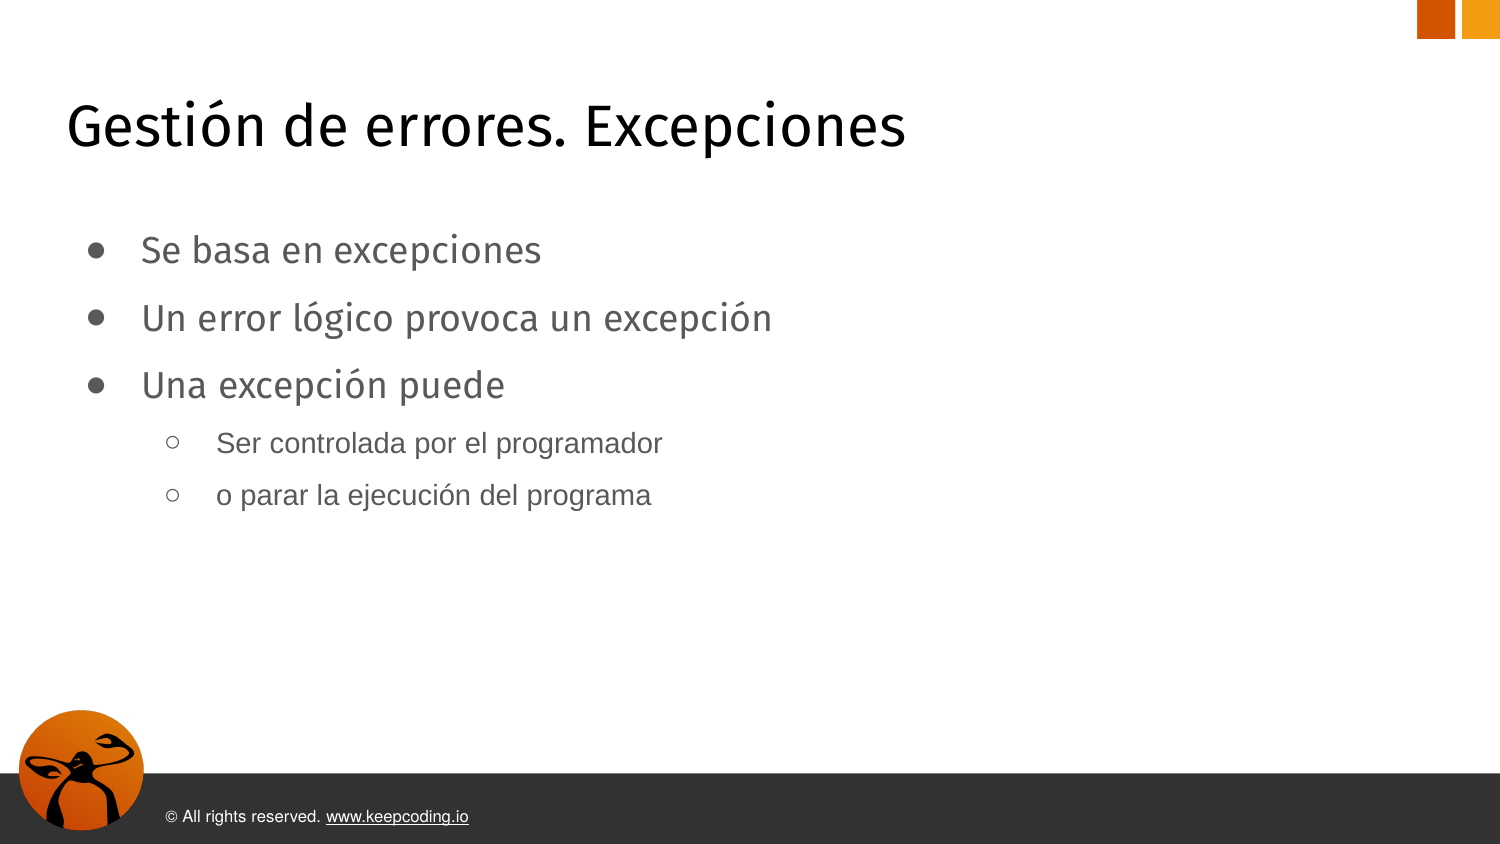

# Gestión de errores. Excepciones
Se basa en excepciones
Un error lógico provoca un excepción
Una excepción puede
Ser controlada por el programador
o parar la ejecución del programa